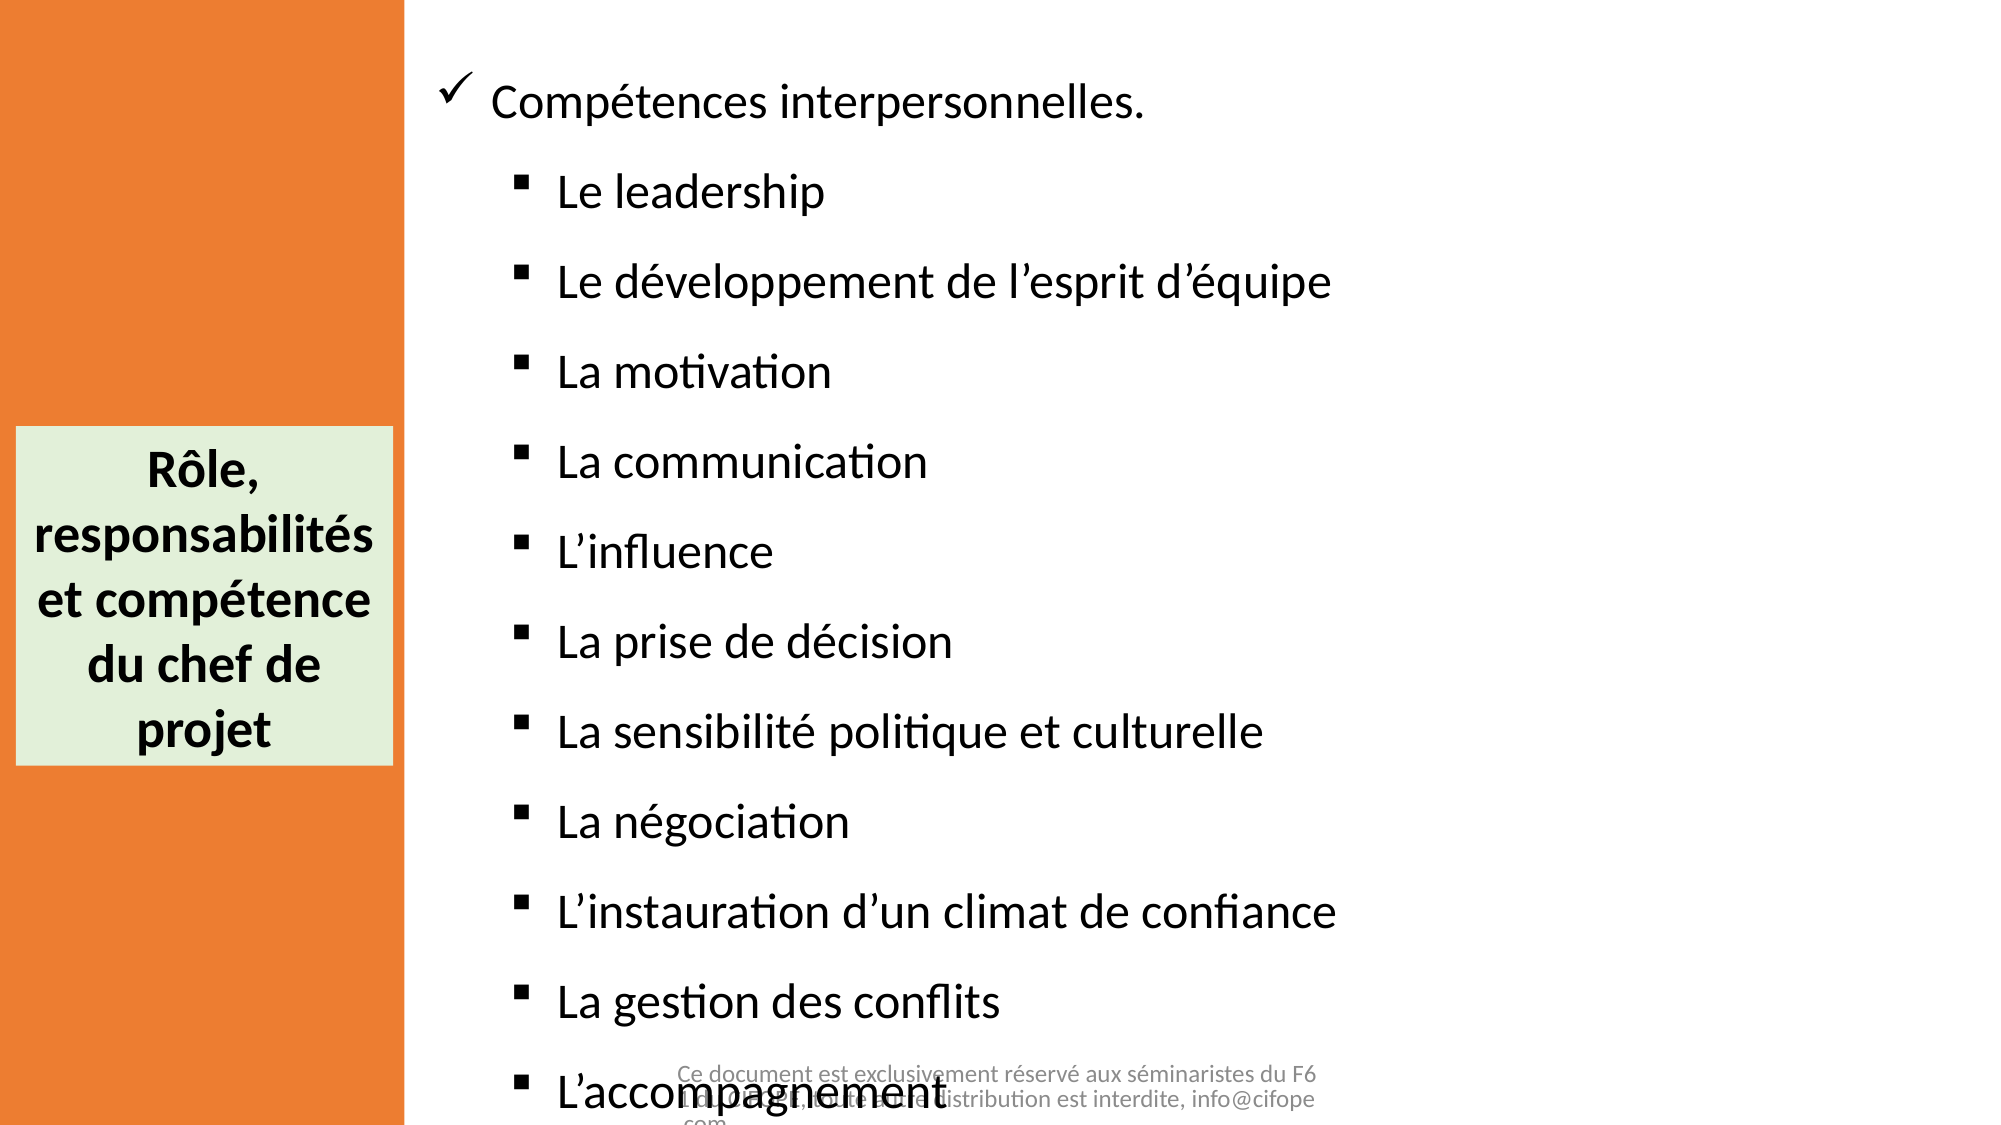

Compétences interpersonnelles.
Le leadership
Le développement de l’esprit d’équipe
La motivation
La communication
L’influence
La prise de décision
La sensibilité politique et culturelle
La négociation
L’instauration d’un climat de confiance
La gestion des conflits
L’accompagnement
Rôle, responsabilités et compétence du chef de projet
Ce document est exclusivement réservé aux séminaristes du F61 du CIFOPE, toute autre distribution est interdite, info@cifope.com